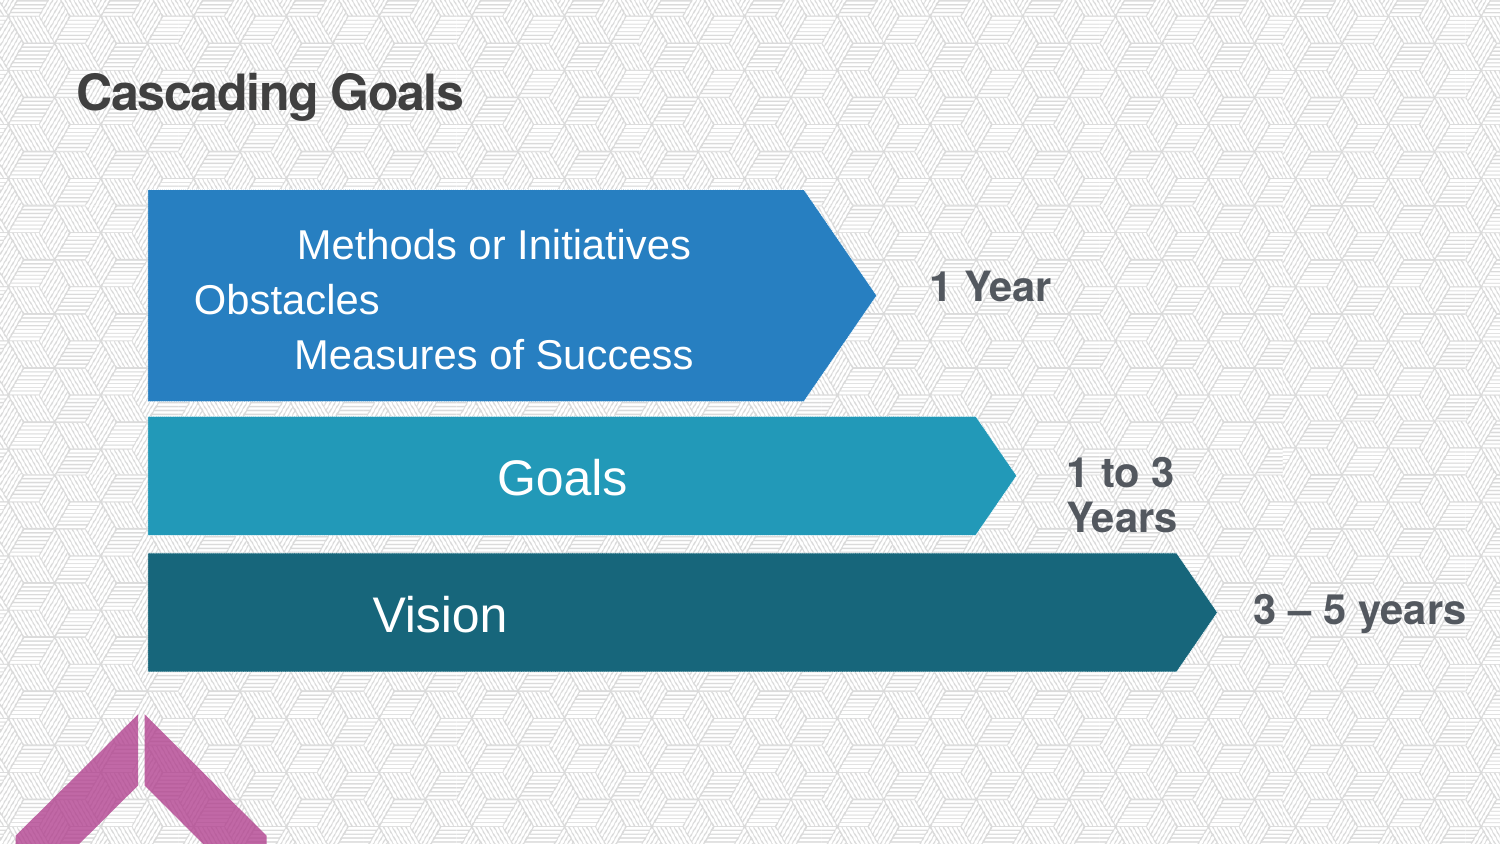

Cascading Goals
Methods or Initiatives
Obstacles
Measures of Success
1 Year
Goals
1 to 3 Years
Vision
3 – 5 years